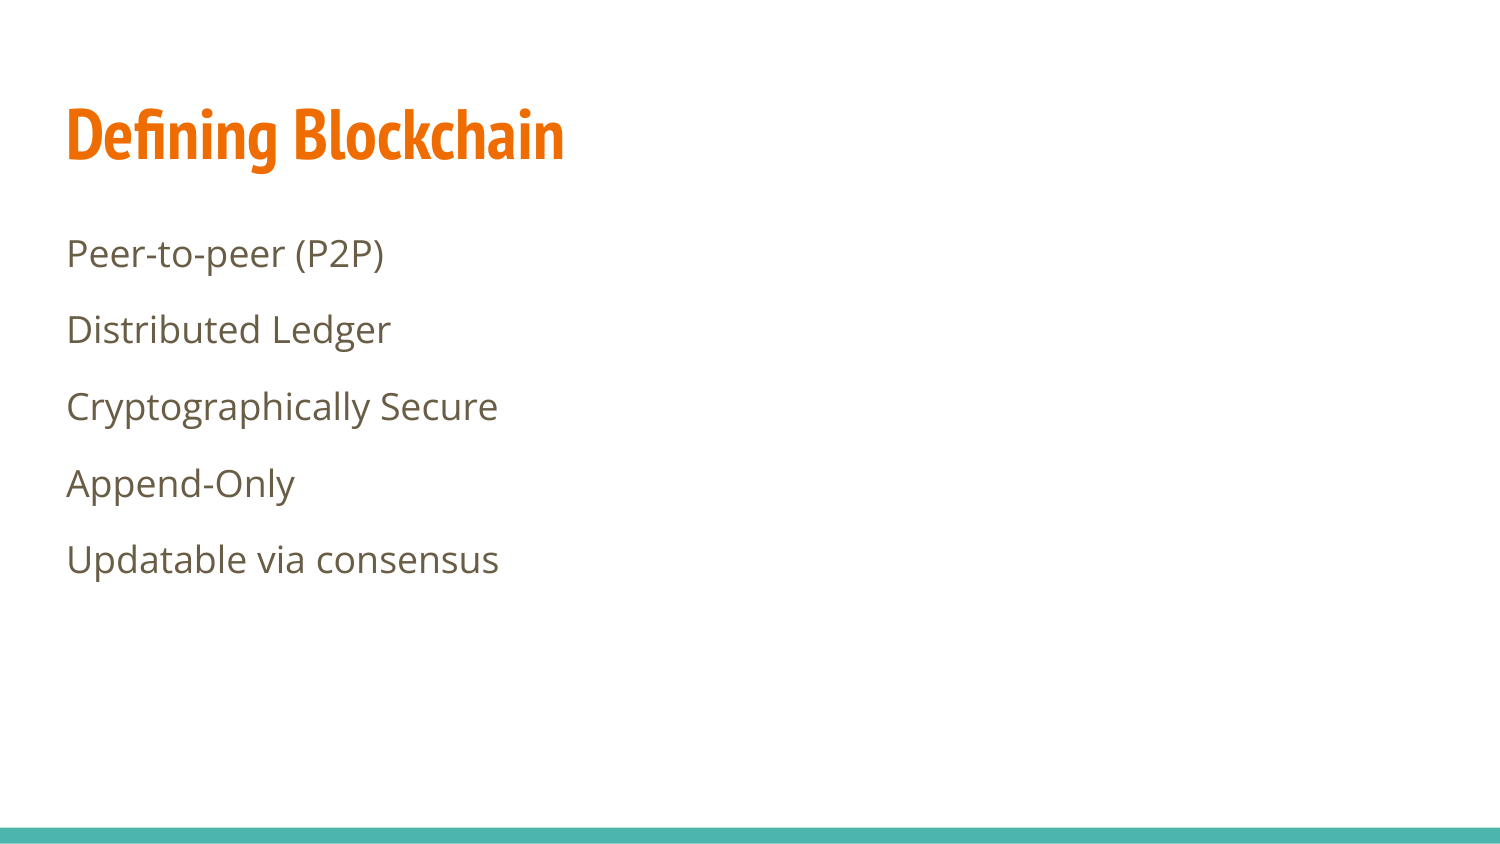

# Defining Blockchain
Peer-to-peer (P2P)
Distributed Ledger
Cryptographically Secure
Append-Only
Updatable via consensus